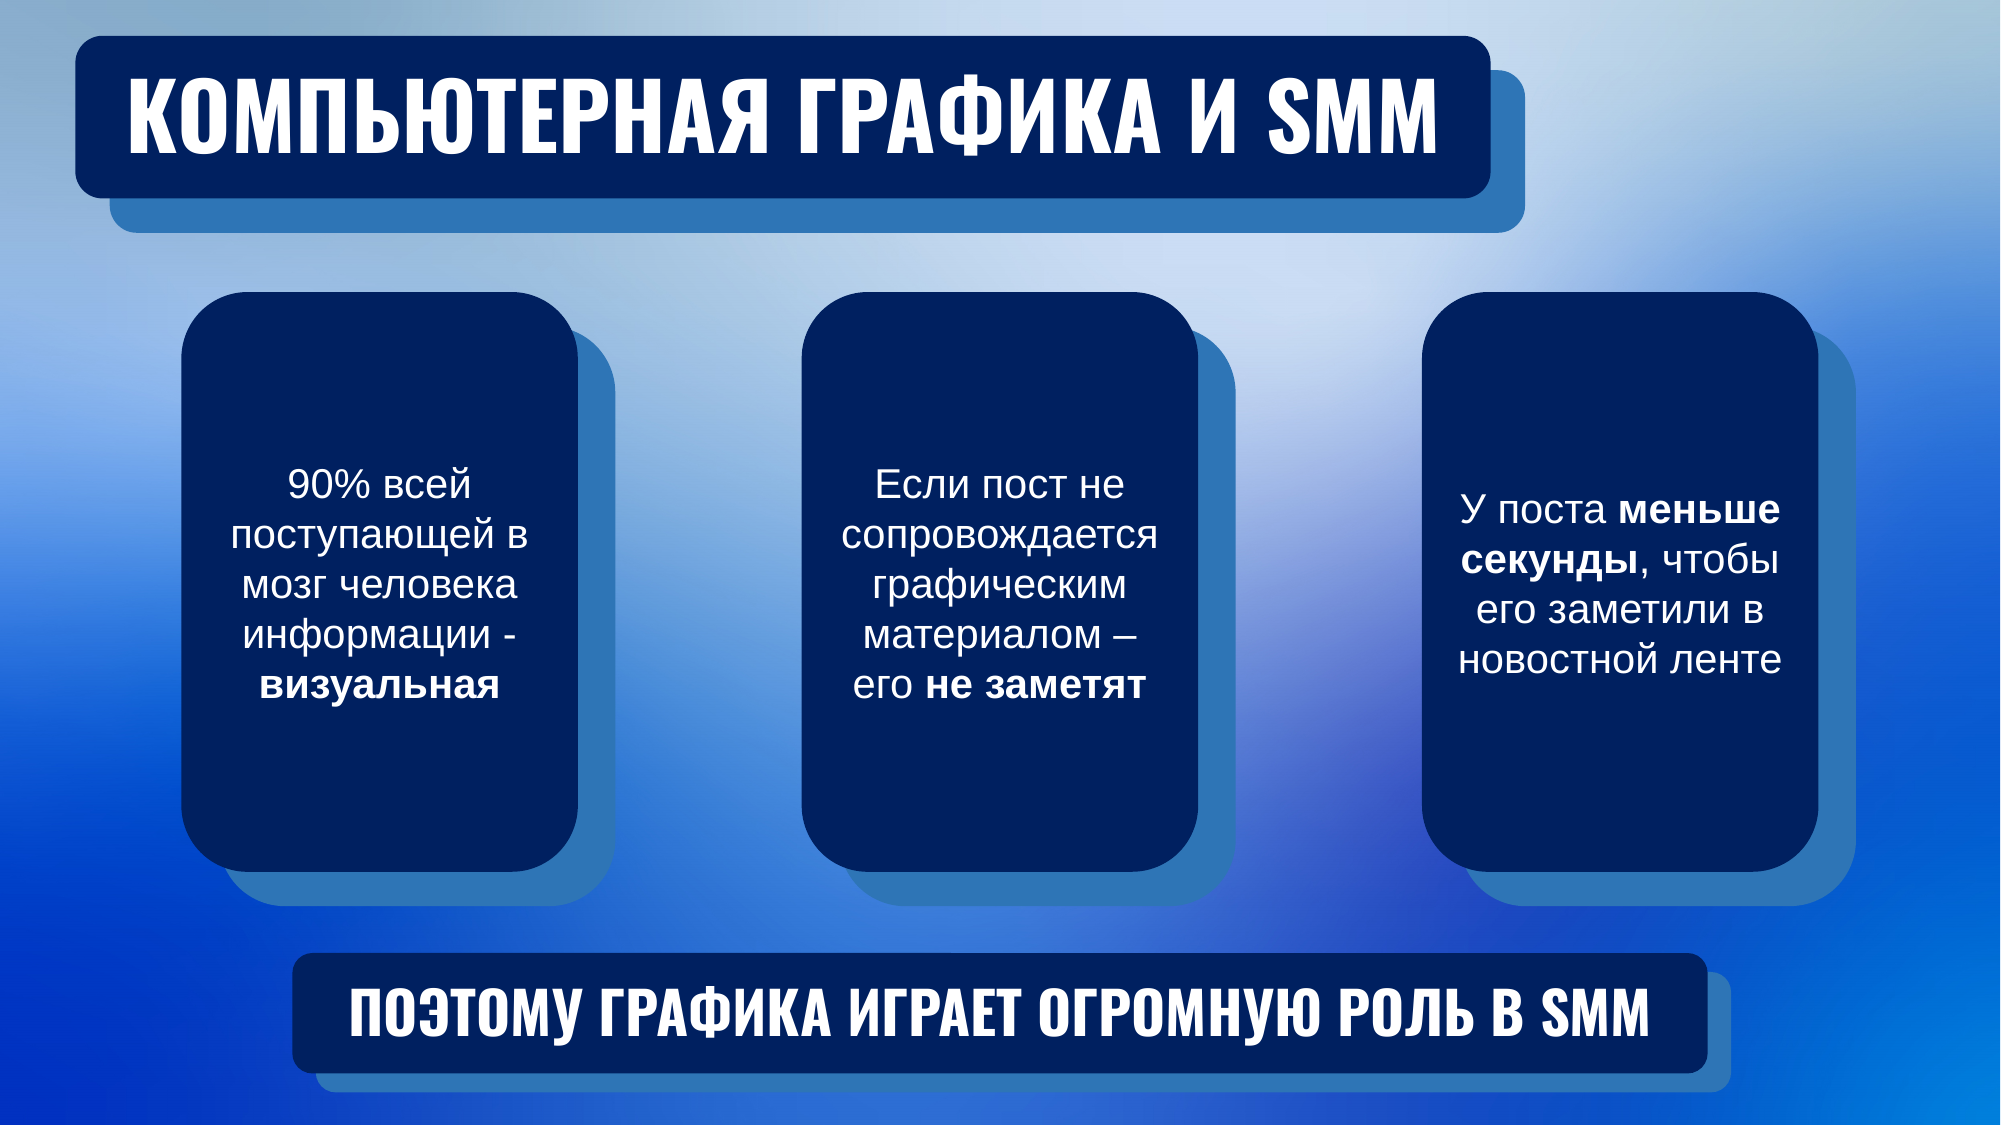

КОМПЬЮТЕРНАЯ ГРАФИКА И SMM

90% всей поступающей в мозг человека информации - визуальная
Если пост не сопровождается графическим материалом – его не заметят
У поста меньше секунды, чтобы его заметили в новостной ленте

ПОЭТОМУ ГРАФИКА ИГРАЕТ ОГРОМНУЮ РОЛЬ В SMM